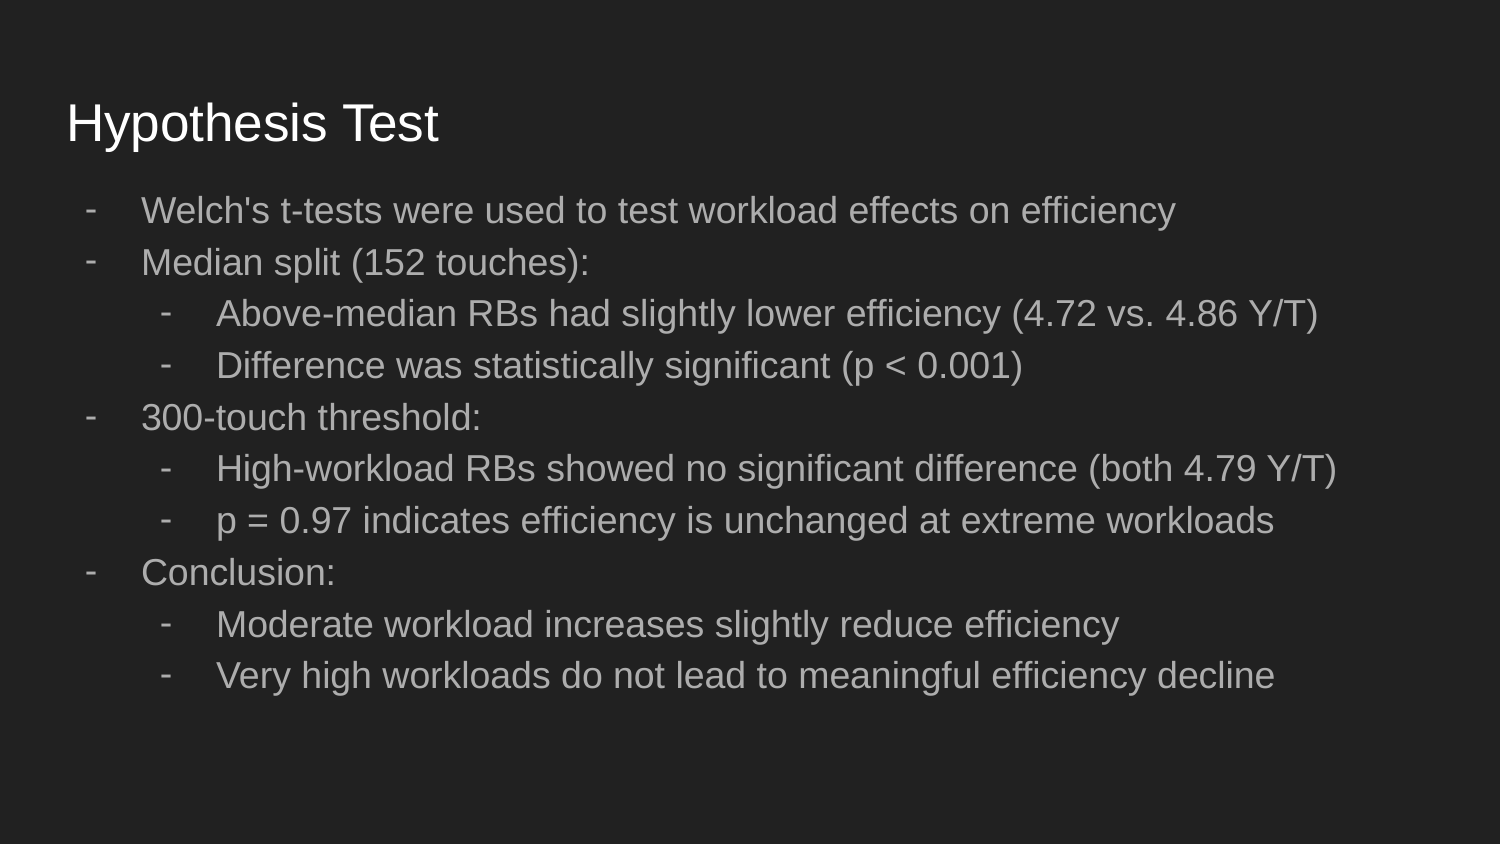

# Hypothesis Test
Welch's t-tests were used to test workload effects on efficiency
Median split (152 touches):
Above-median RBs had slightly lower efficiency (4.72 vs. 4.86 Y/T)
Difference was statistically significant (p < 0.001)
300-touch threshold:
High-workload RBs showed no significant difference (both 4.79 Y/T)
p = 0.97 indicates efficiency is unchanged at extreme workloads
Conclusion:
Moderate workload increases slightly reduce efficiency
Very high workloads do not lead to meaningful efficiency decline